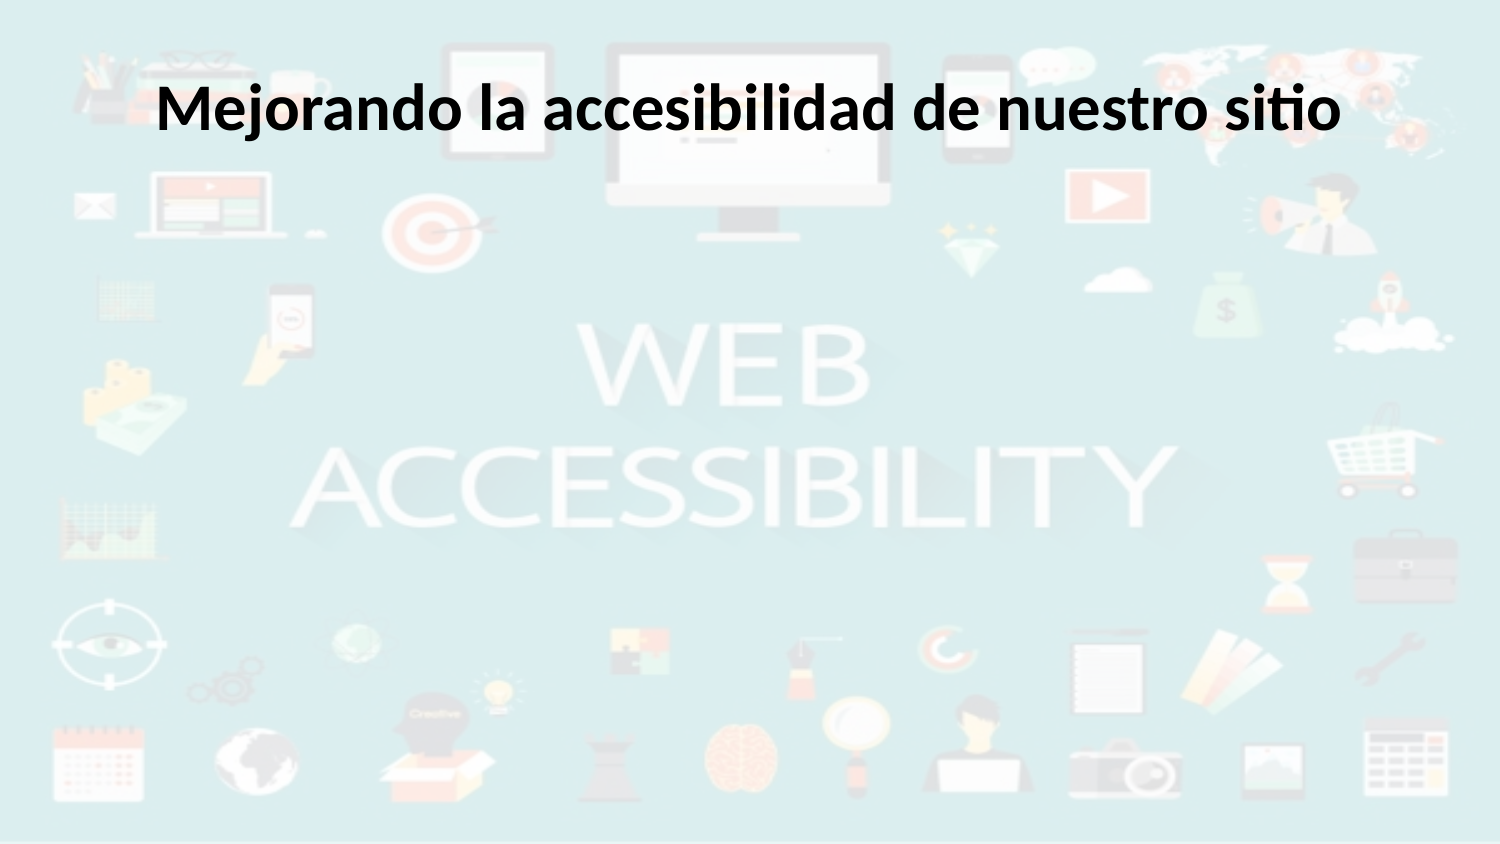

# Mejorando la accesibilidad de nuestro sitio